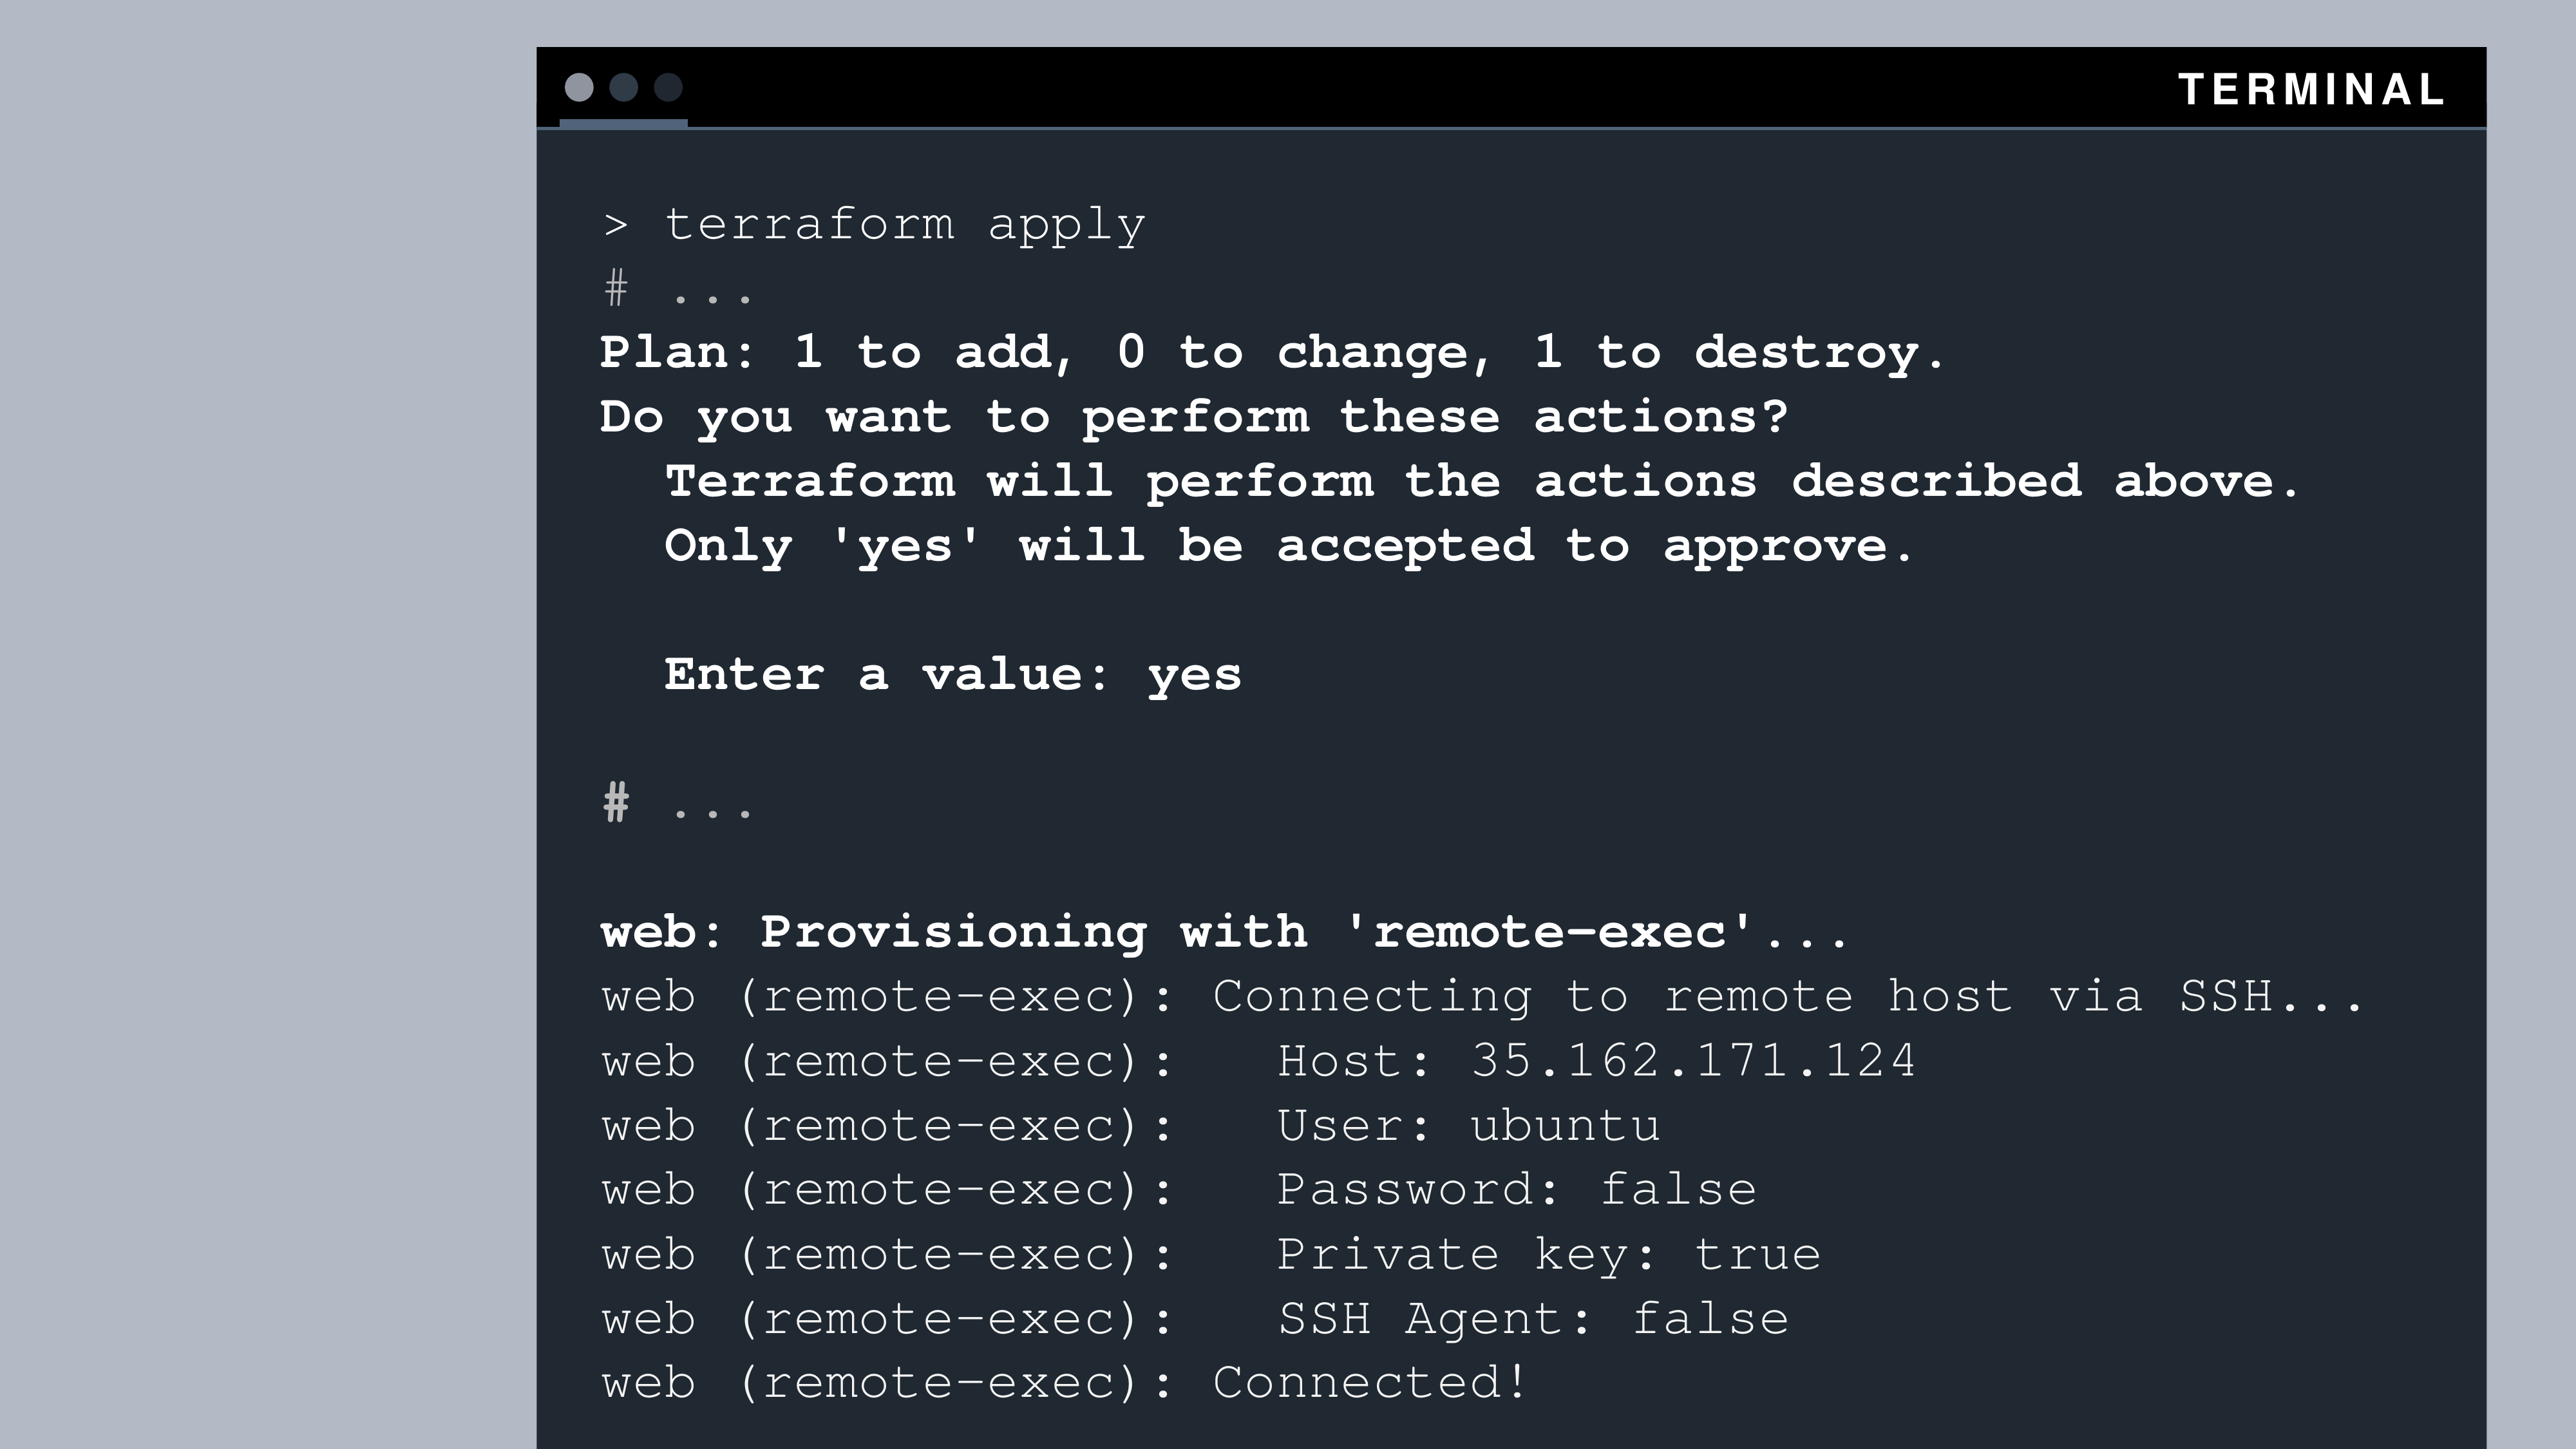

> terraform apply
# ...
Plan: 1 to add, 0 to change, 1 to destroy.
Do you want to perform these actions?
  Terraform will perform the actions described above.
  Only 'yes' will be accepted to approve.

  Enter a value: yes

# ...

web: Provisioning with 'remote-exec'...
web (remote-exec): Connecting to remote host via SSH...
web (remote-exec):   Host: 35.162.171.124
web (remote-exec):   User: ubuntu
web (remote-exec):   Password: false
web (remote-exec):   Private key: true
web (remote-exec):   SSH Agent: false
web (remote-exec): Connected!
193